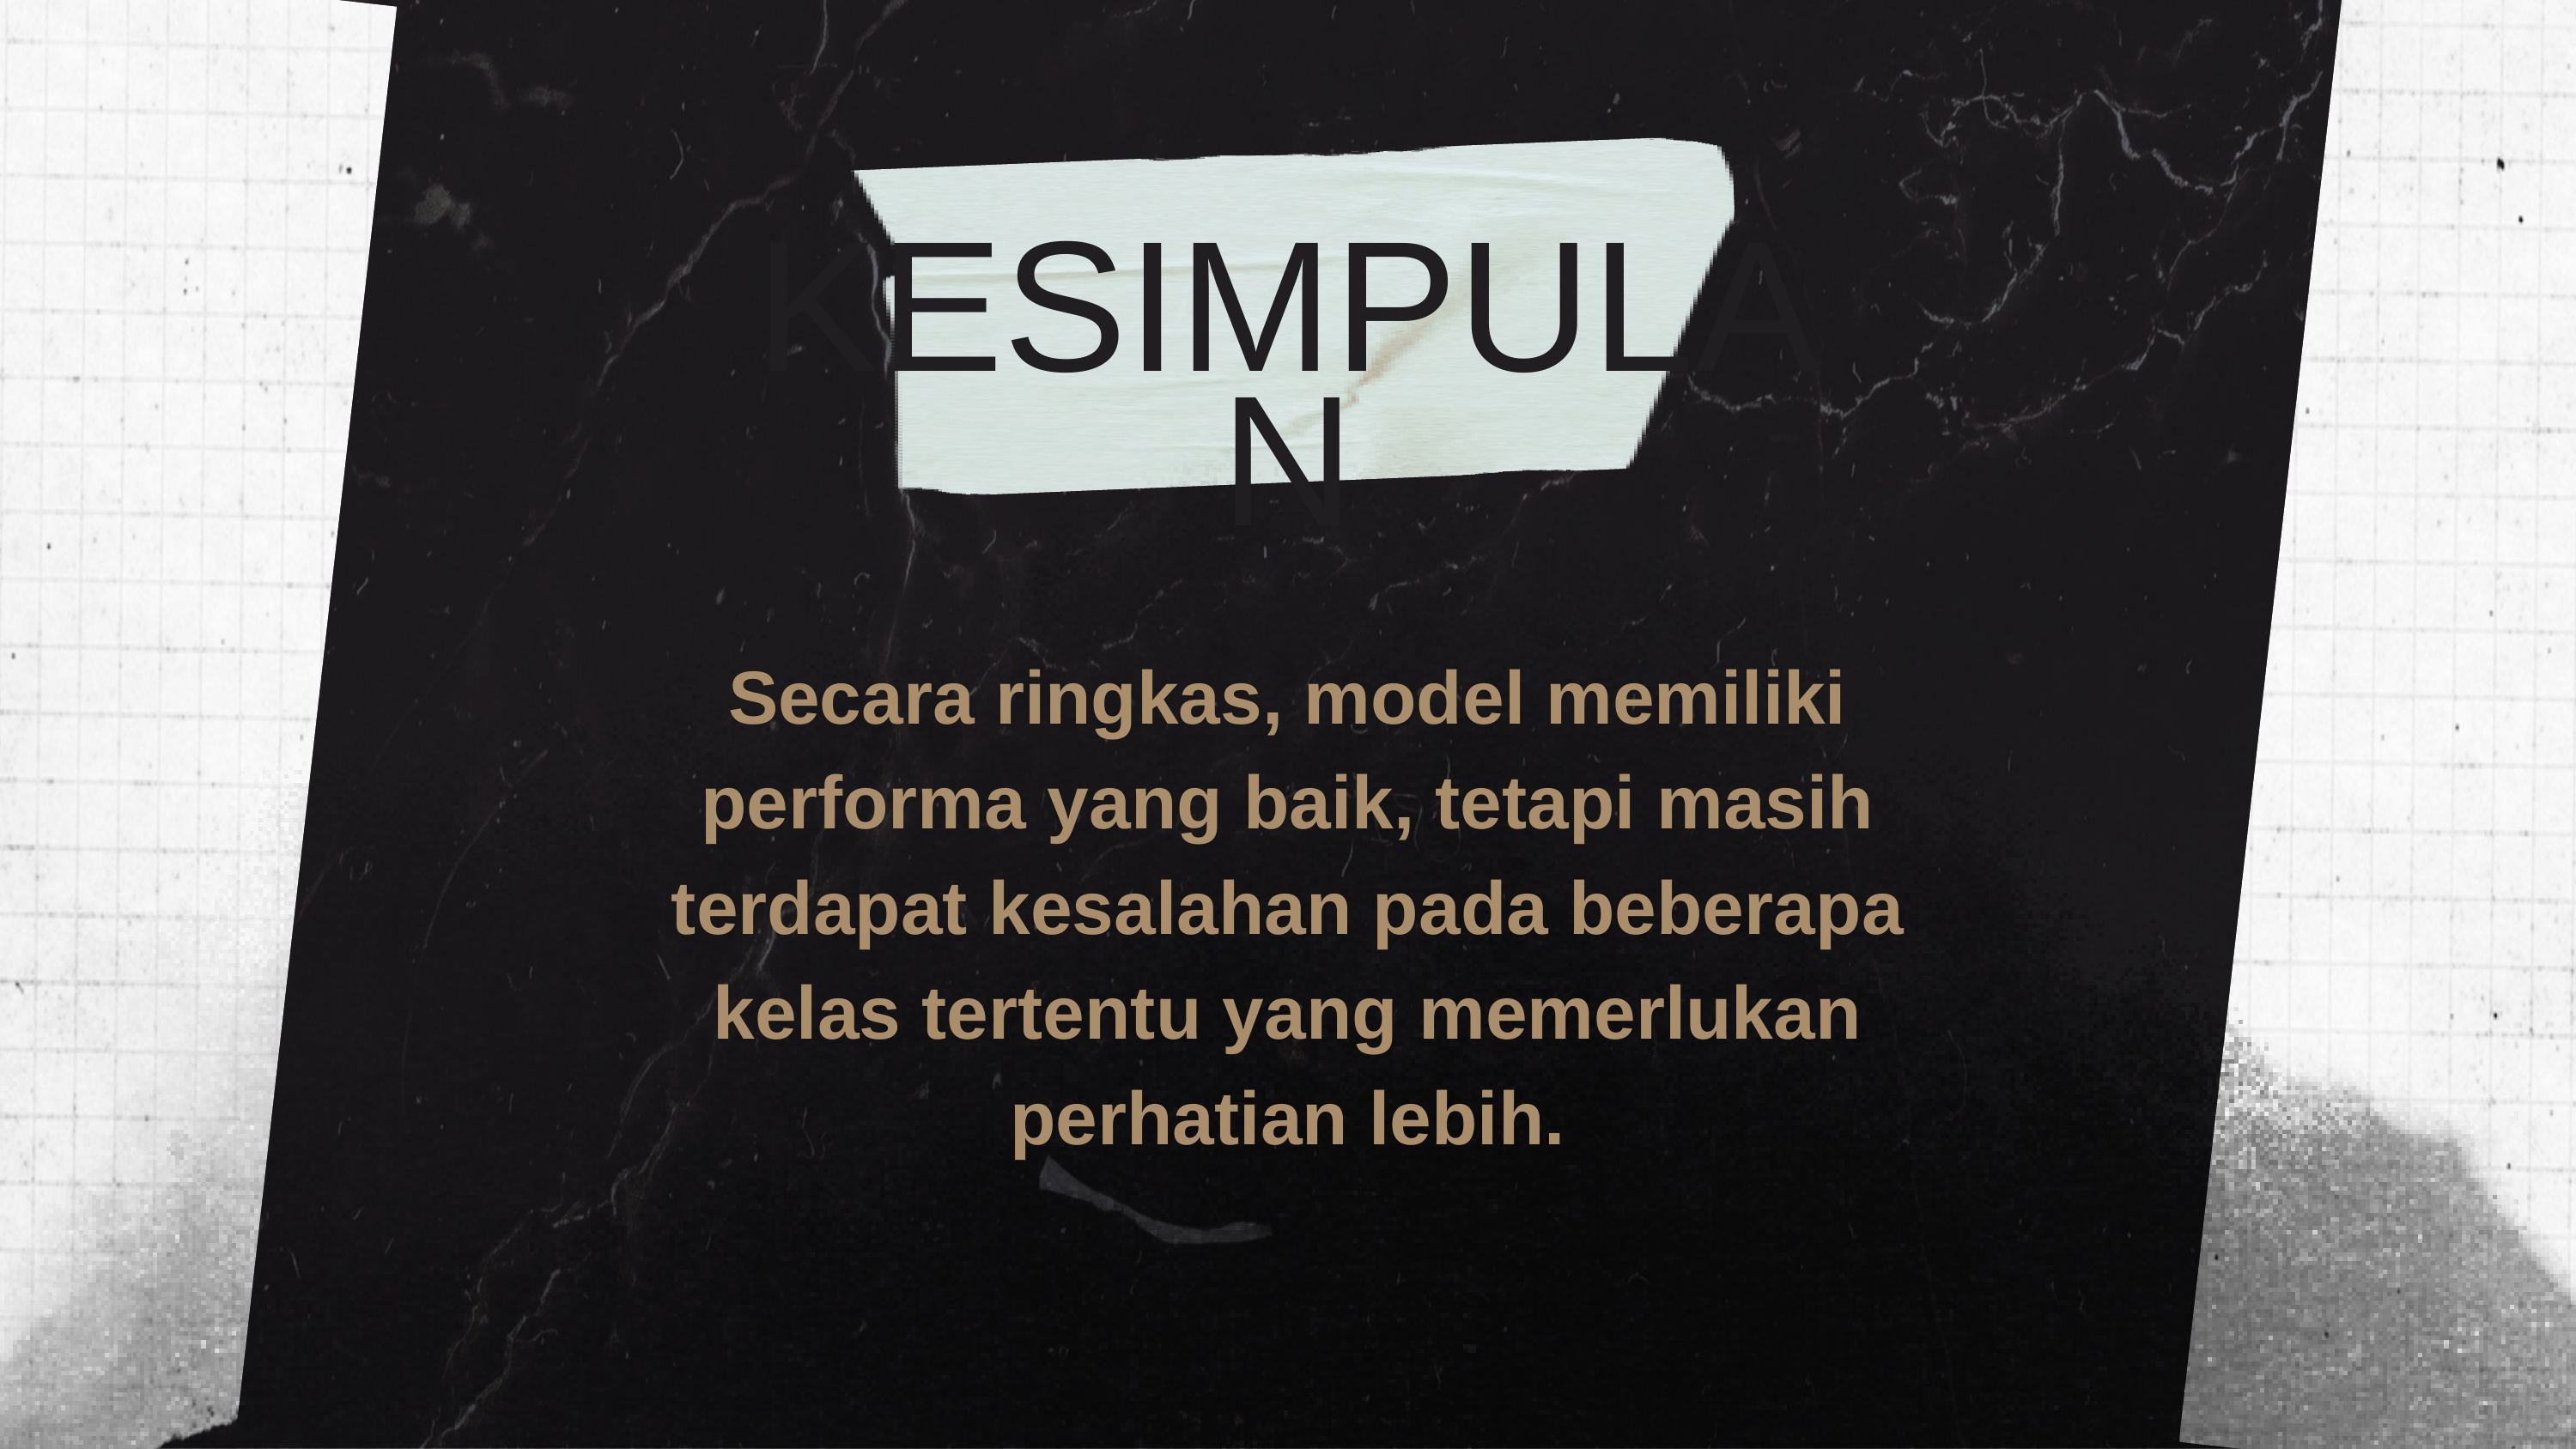

KESIMPULAN

Secara ringkas, model memiliki performa yang baik, tetapi masih terdapat kesalahan pada beberapa kelas tertentu yang memerlukan perhatian lebih.